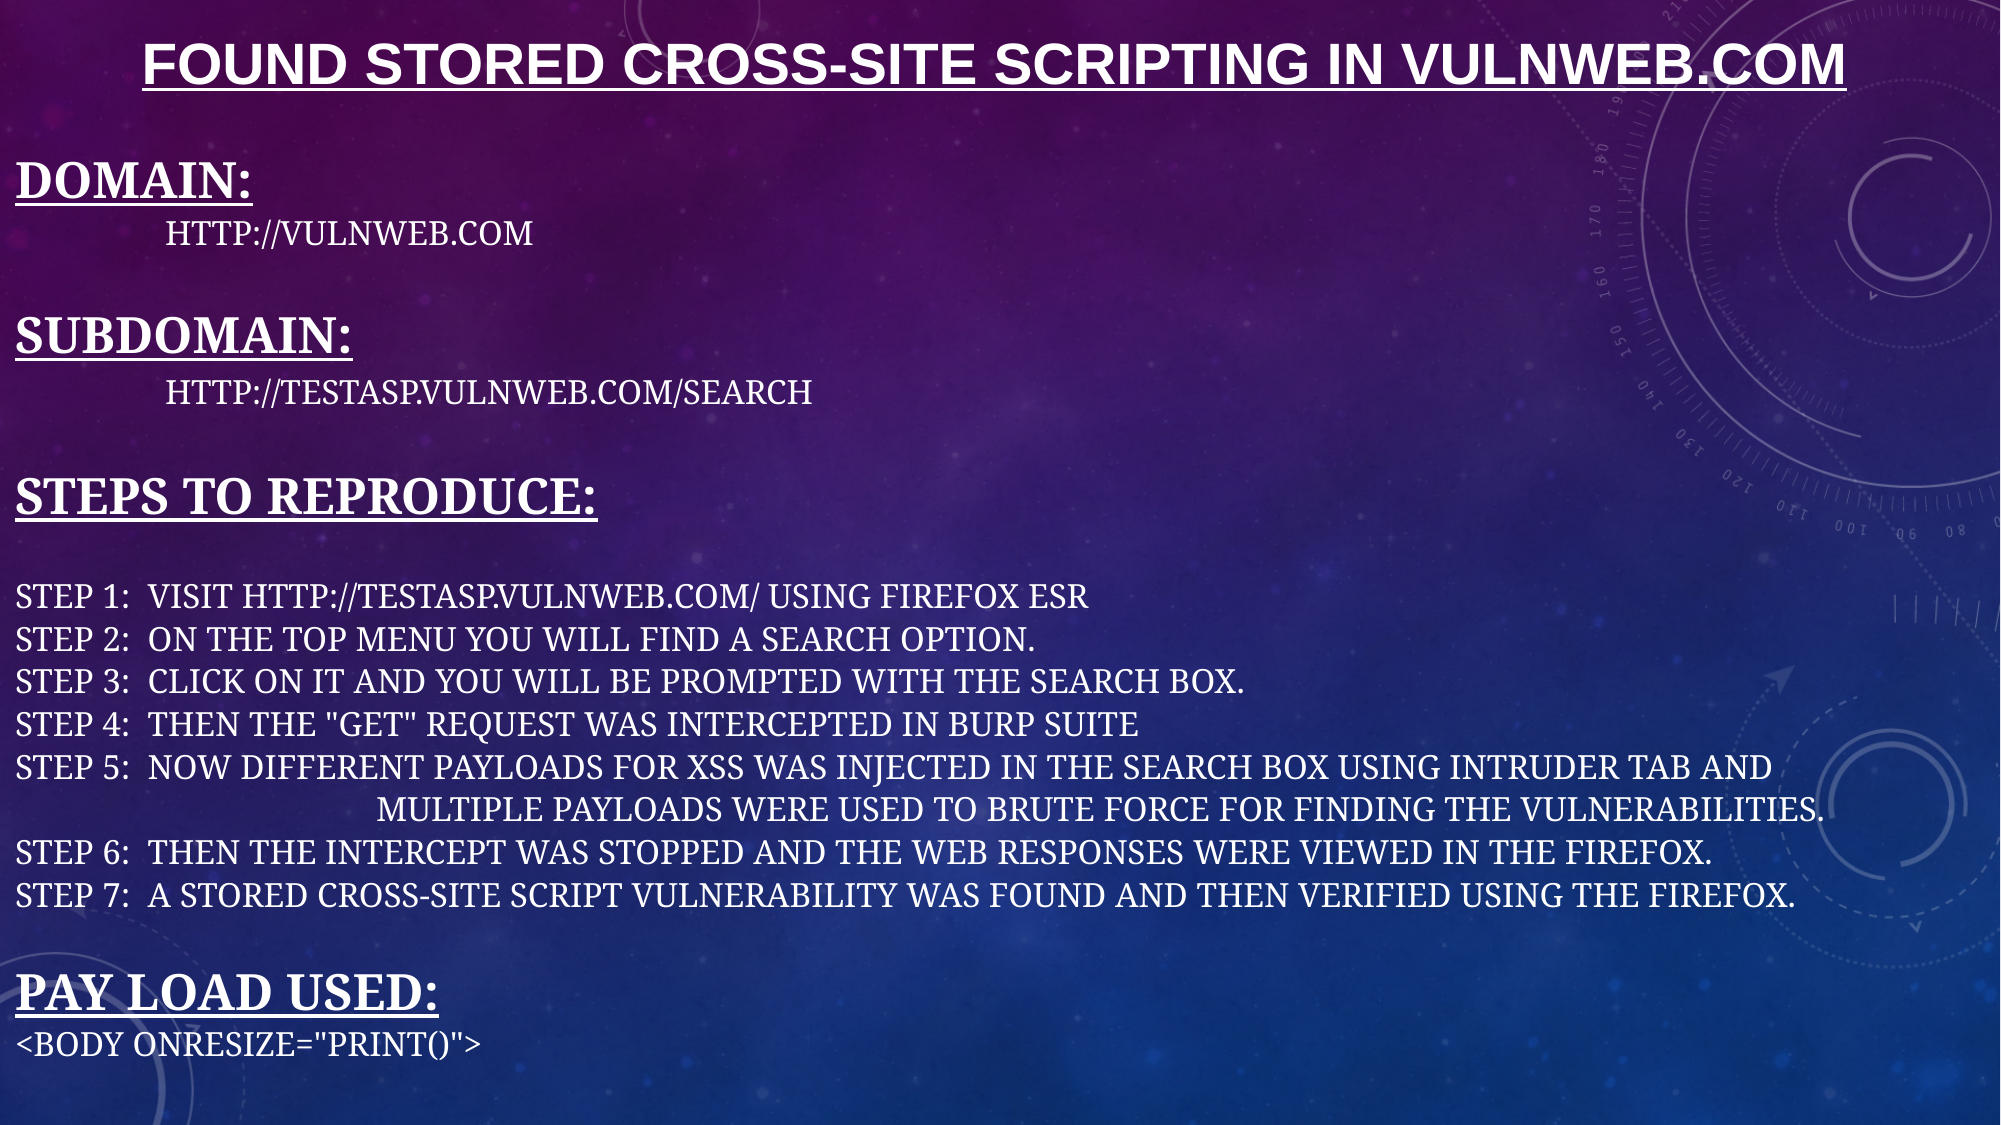

# Found stored cross-site scripting in Vulnweb.com   Domain: http://vulnweb.com   Subdomain: http://testasp.vulnweb.com/search   Steps to reproduce:   Step 1:  Visit http://testasp.vulnweb.com/ using Firefox esr Step 2:  On the top menu you will find a search option. Step 3:  Click on it and you will be prompted with the Search box. Step 4:  Then the "GET" request was intercepted in Burp Suite Step 5:  Now different payloads for XSS was injected in the search box using intruder tab and 		                		       multiple payloads were used to brute force for finding the vulnerabilities. Step 6:  Then the intercept was stopped and the web responses were viewed in the Firefox. Step 7:  A stored cross-site script vulnerability was found and then verified using the Firefox. Pay load used: <body onresize="print()">